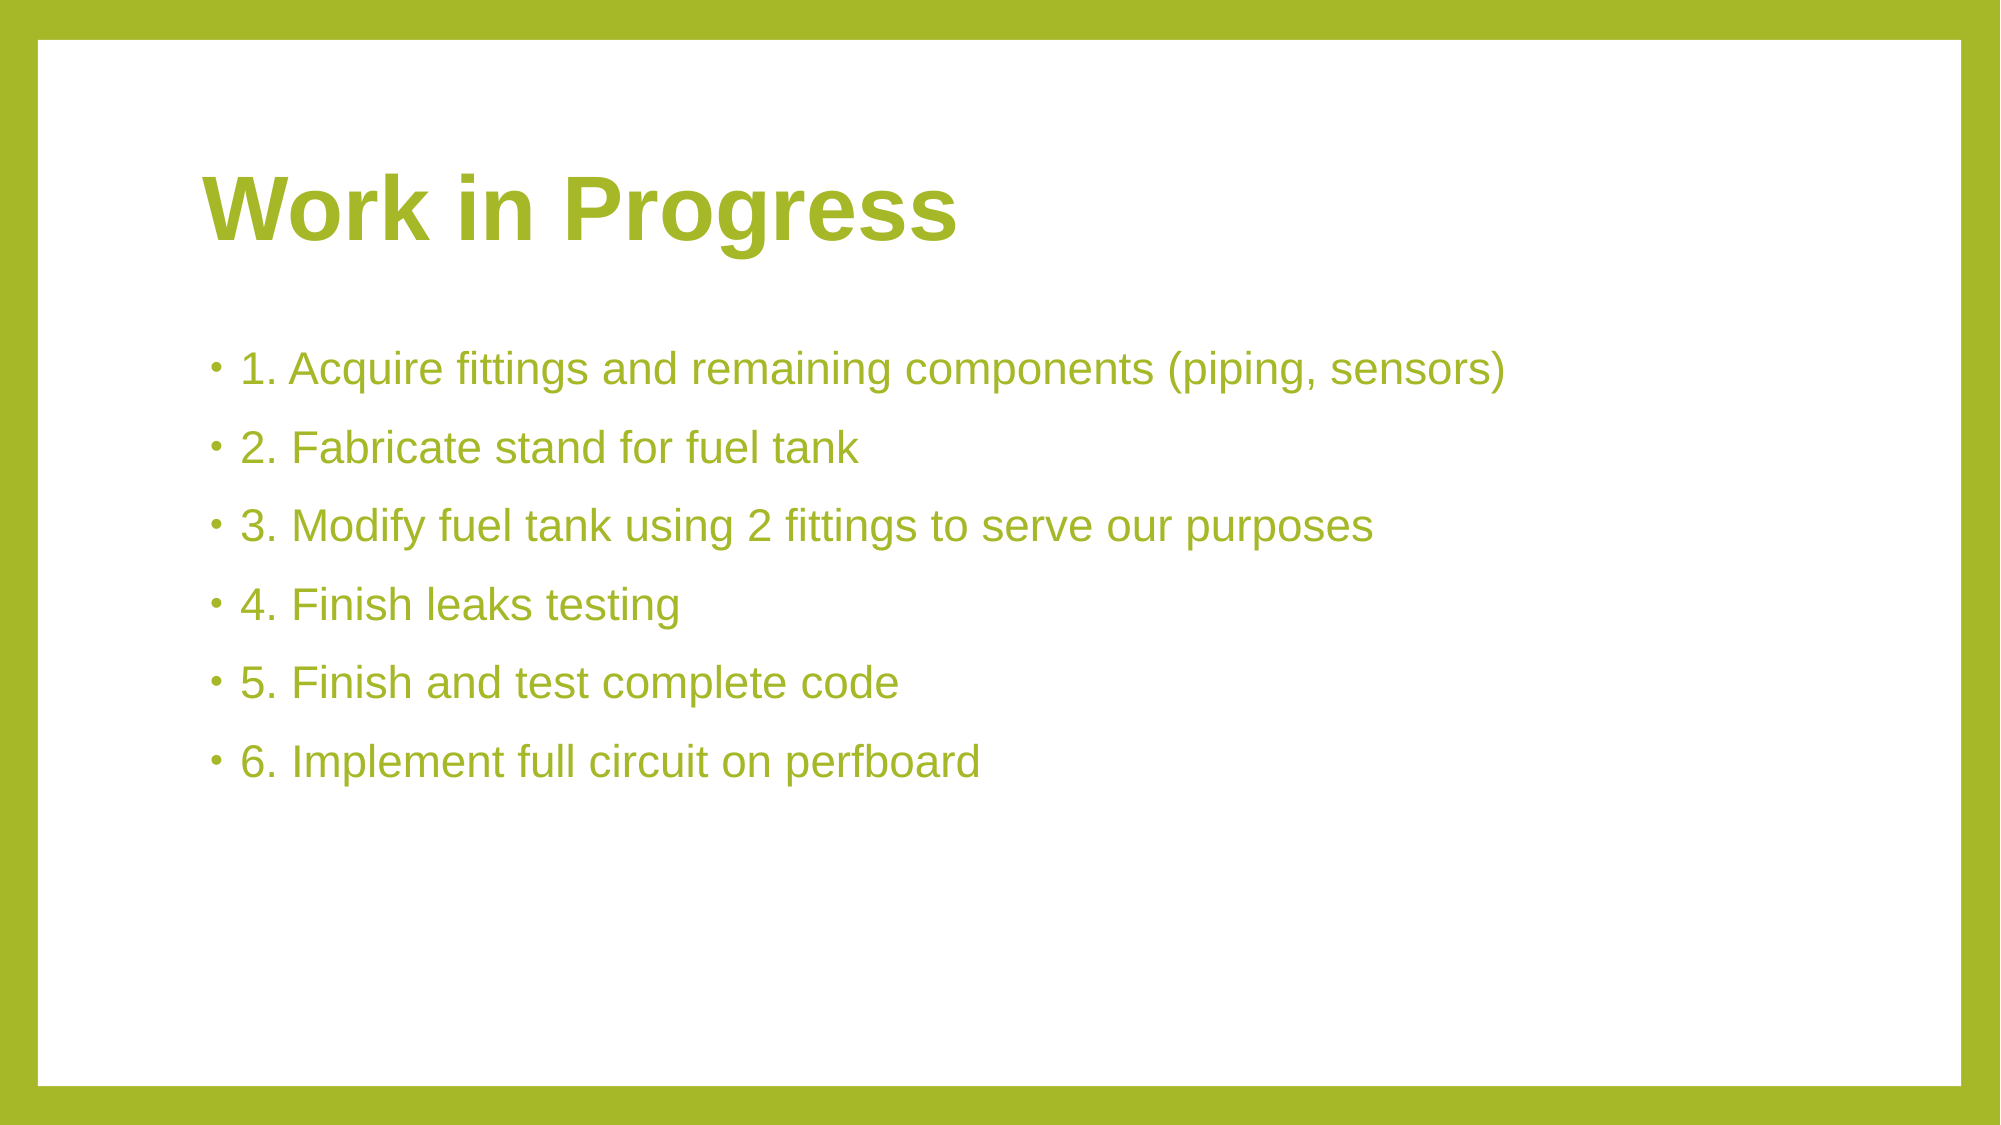

# Work in Progress
1. Acquire fittings and remaining components (piping, sensors)
2. Fabricate stand for fuel tank
3. Modify fuel tank using 2 fittings to serve our purposes
4. Finish leaks testing
5. Finish and test complete code
6. Implement full circuit on perfboard